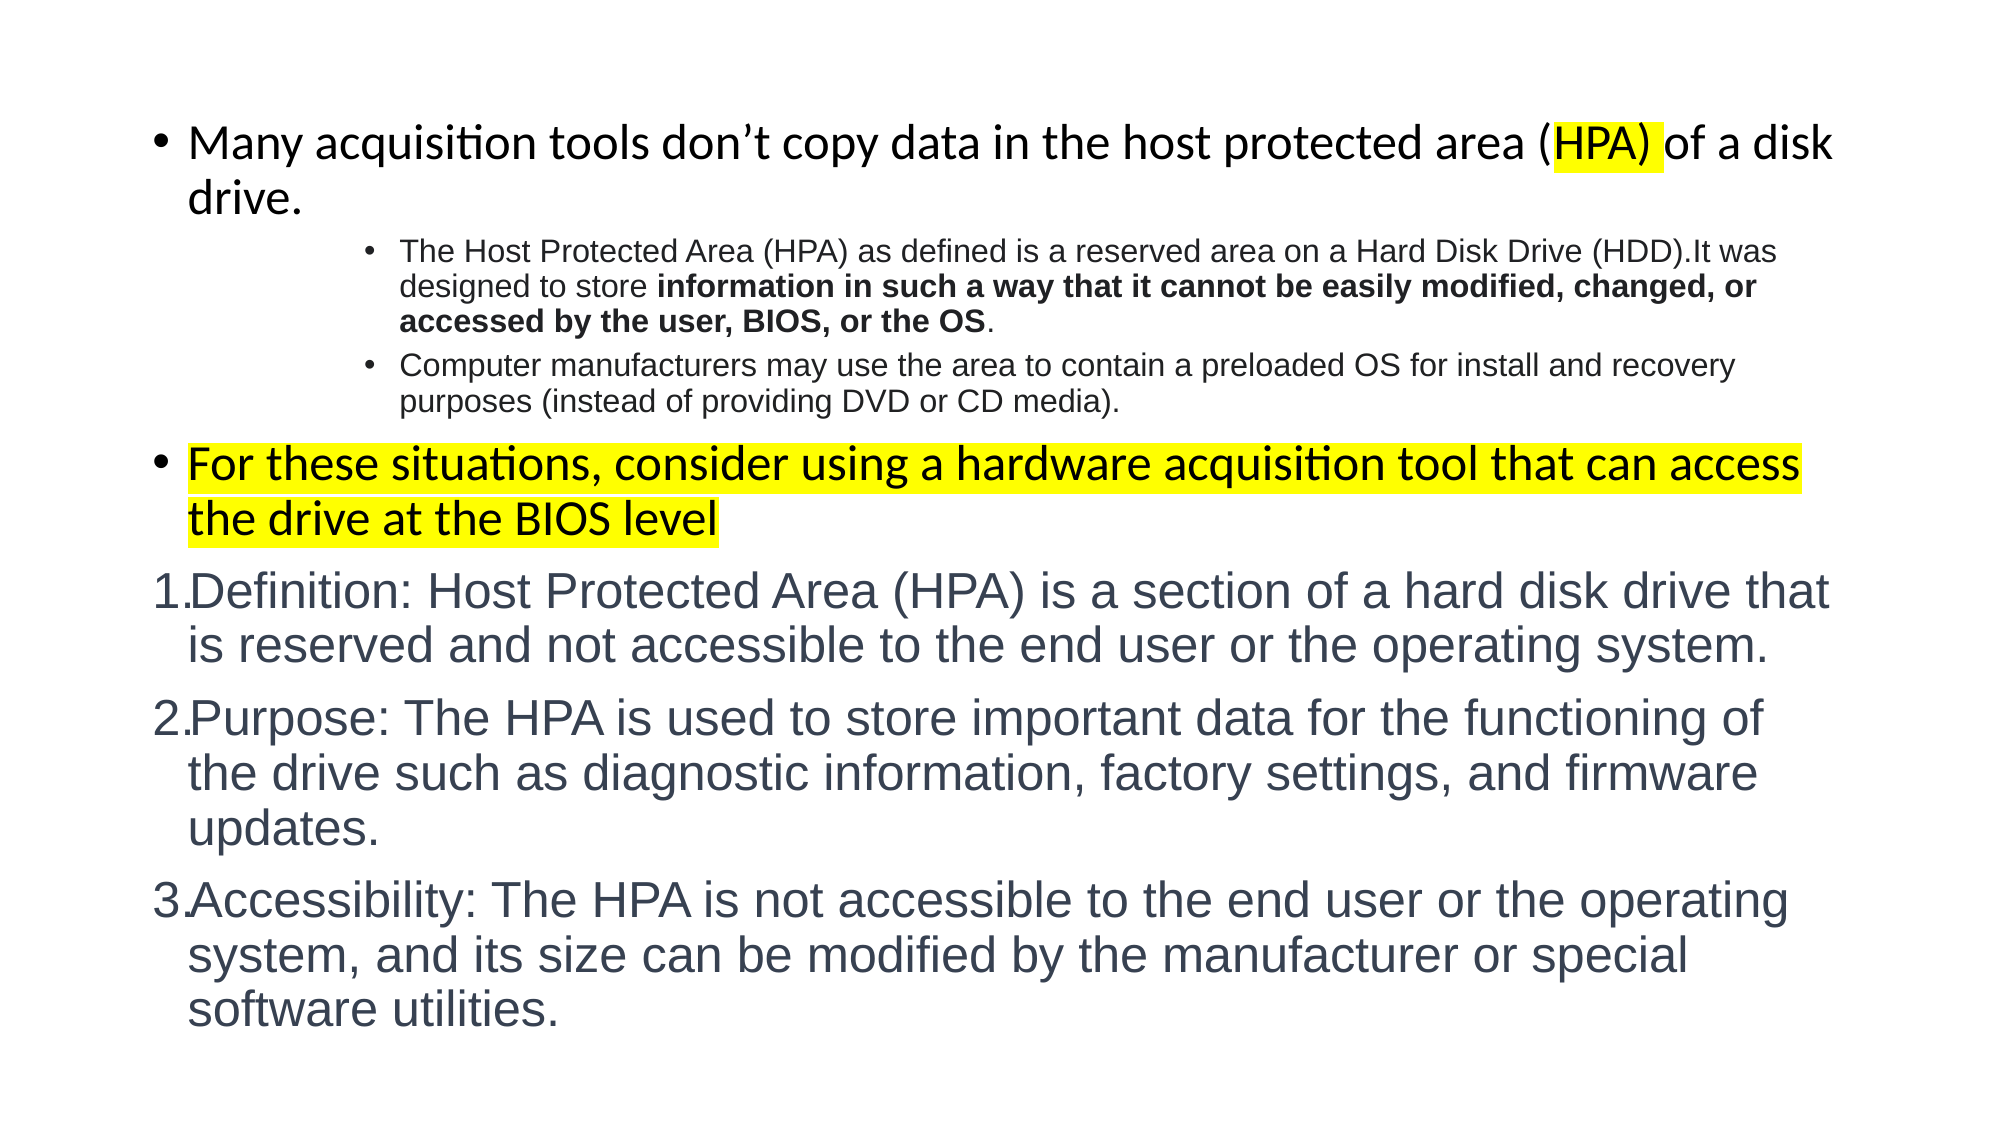

Many acquisition tools don’t copy data in the host protected area (HPA) of a disk drive.
The Host Protected Area (HPA) as defined is a reserved area on a Hard Disk Drive (HDD).It was designed to store information in such a way that it cannot be easily modified, changed, or accessed by the user, BIOS, or the OS.
Computer manufacturers may use the area to contain a preloaded OS for install and recovery purposes (instead of providing DVD or CD media).
For these situations, consider using a hardware acquisition tool that can access the drive at the BIOS level
Definition: Host Protected Area (HPA) is a section of a hard disk drive that is reserved and not accessible to the end user or the operating system.
Purpose: The HPA is used to store important data for the functioning of the drive such as diagnostic information, factory settings, and firmware updates.
Accessibility: The HPA is not accessible to the end user or the operating system, and its size can be modified by the manufacturer or special software utilities.